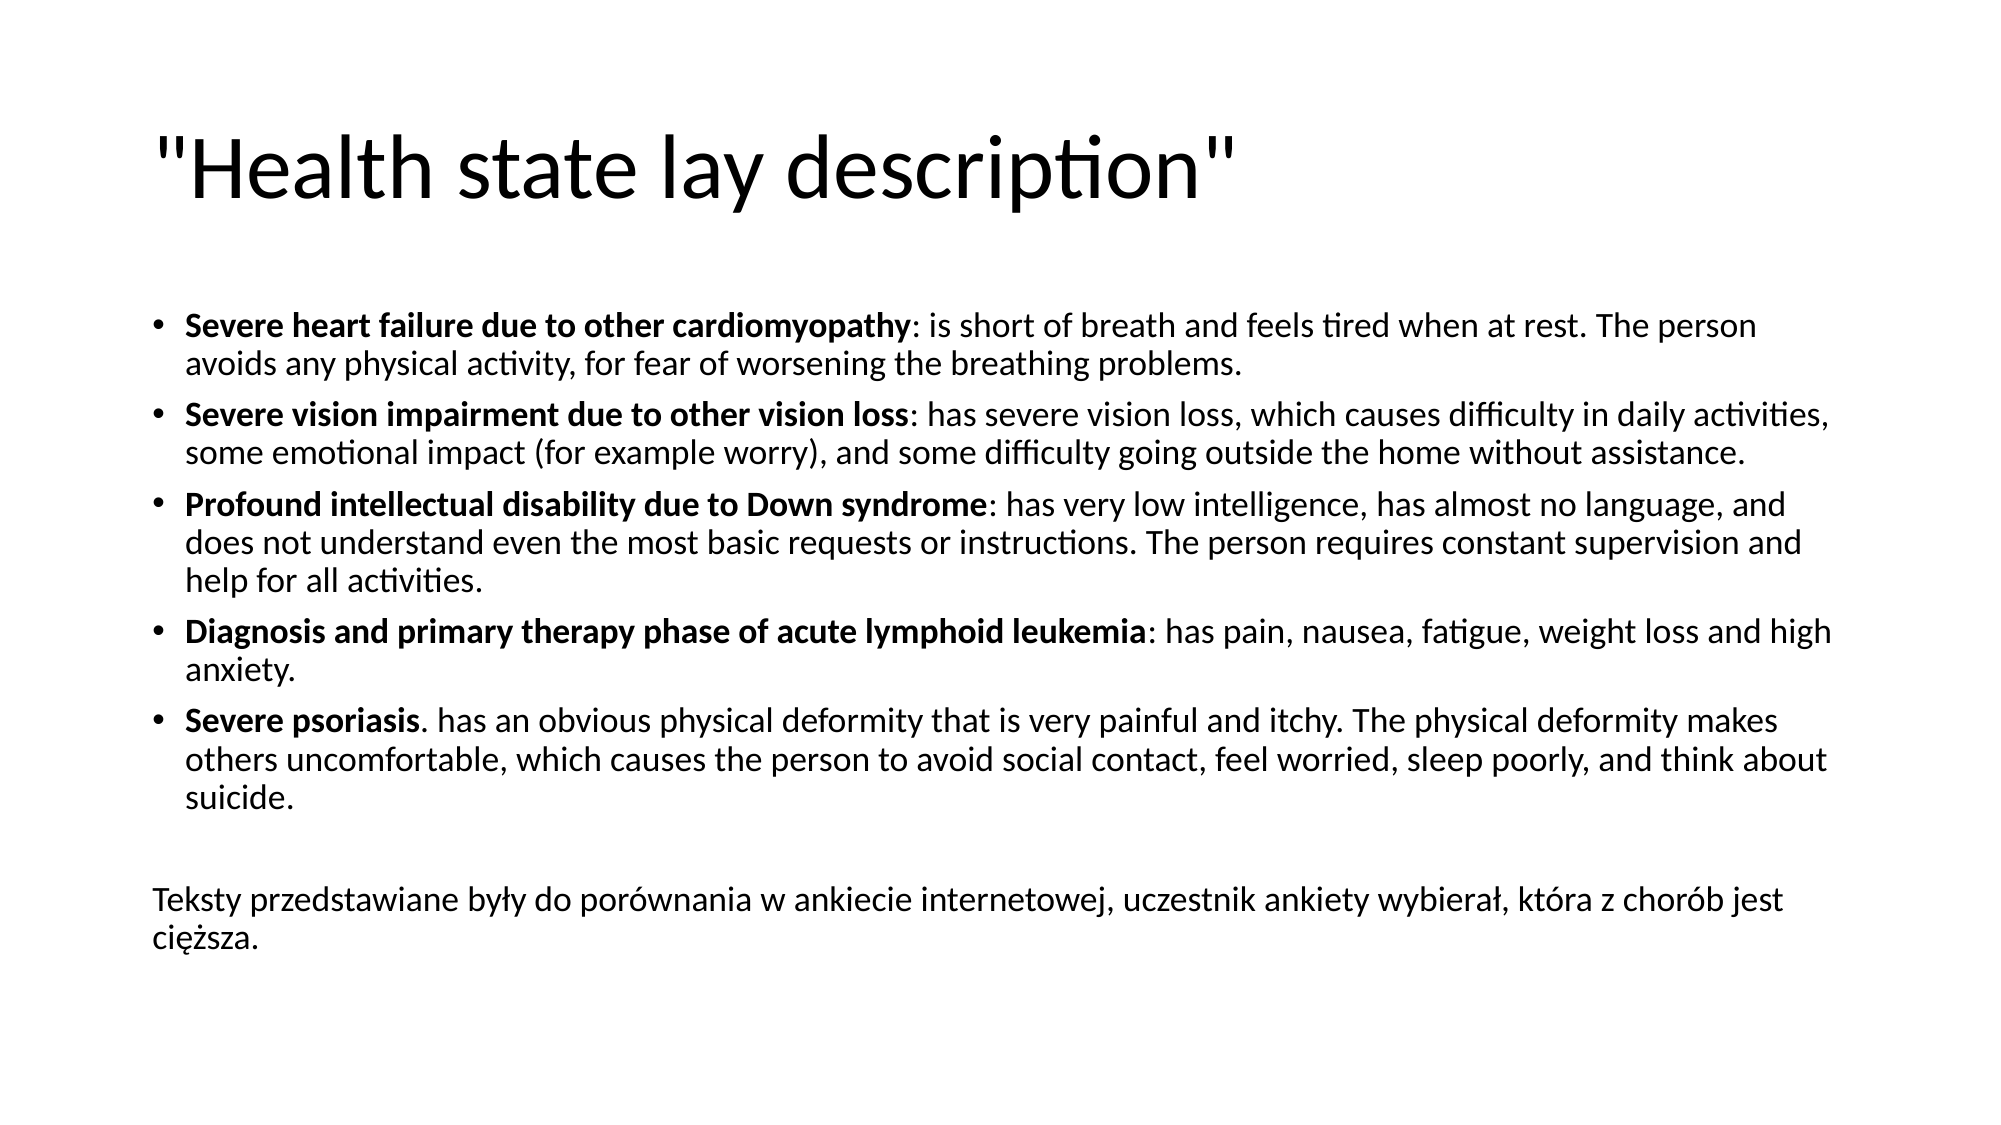

# "Health state lay description"
Severe heart failure due to other cardiomyopathy: is short of breath and feels tired when at rest. The person avoids any physical activity, for fear of worsening the breathing problems.
Severe vision impairment due to other vision loss: has severe vision loss, which causes difficulty in daily activities, some emotional impact (for example worry), and some difficulty going outside the home without assistance.
Profound intellectual disability due to Down syndrome: has very low intelligence, has almost no language, and does not understand even the most basic requests or instructions. The person requires constant supervision and help for all activities.
Diagnosis and primary therapy phase of acute lymphoid leukemia: has pain, nausea, fatigue, weight loss and high anxiety.
Severe psoriasis. has an obvious physical deformity that is very painful and itchy. The physical deformity makes others uncomfortable, which causes the person to avoid social contact, feel worried, sleep poorly, and think about suicide.

Teksty przedstawiane były do porównania w ankiecie internetowej, uczestnik ankiety wybierał, która z chorób jest cięższa.